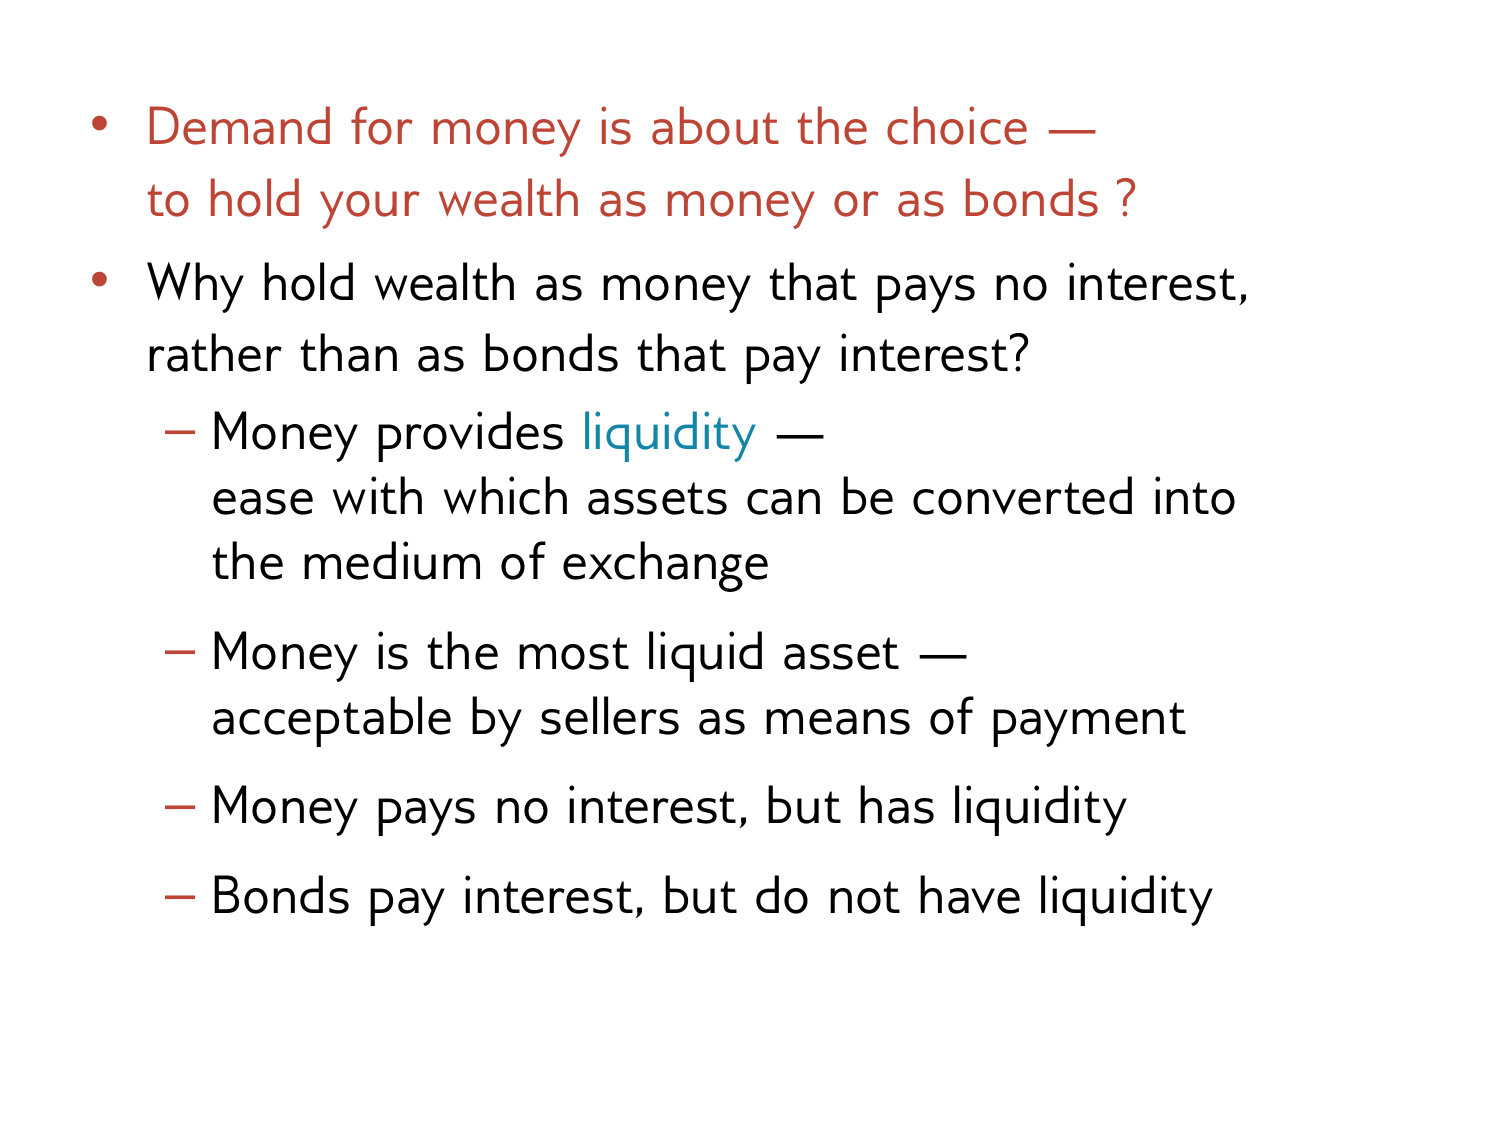

Demand for money is about the choice —
to hold your wealth as money or as bonds ?
Why hold wealth as money that pays no interest, rather than as bonds that pay interest?
Money provides liquidity —
ease with which assets can be converted into the medium of exchange
Money is the most liquid asset —
acceptable by sellers as means of payment
Money pays no interest, but has liquidity
Bonds pay interest, but do not have liquidity